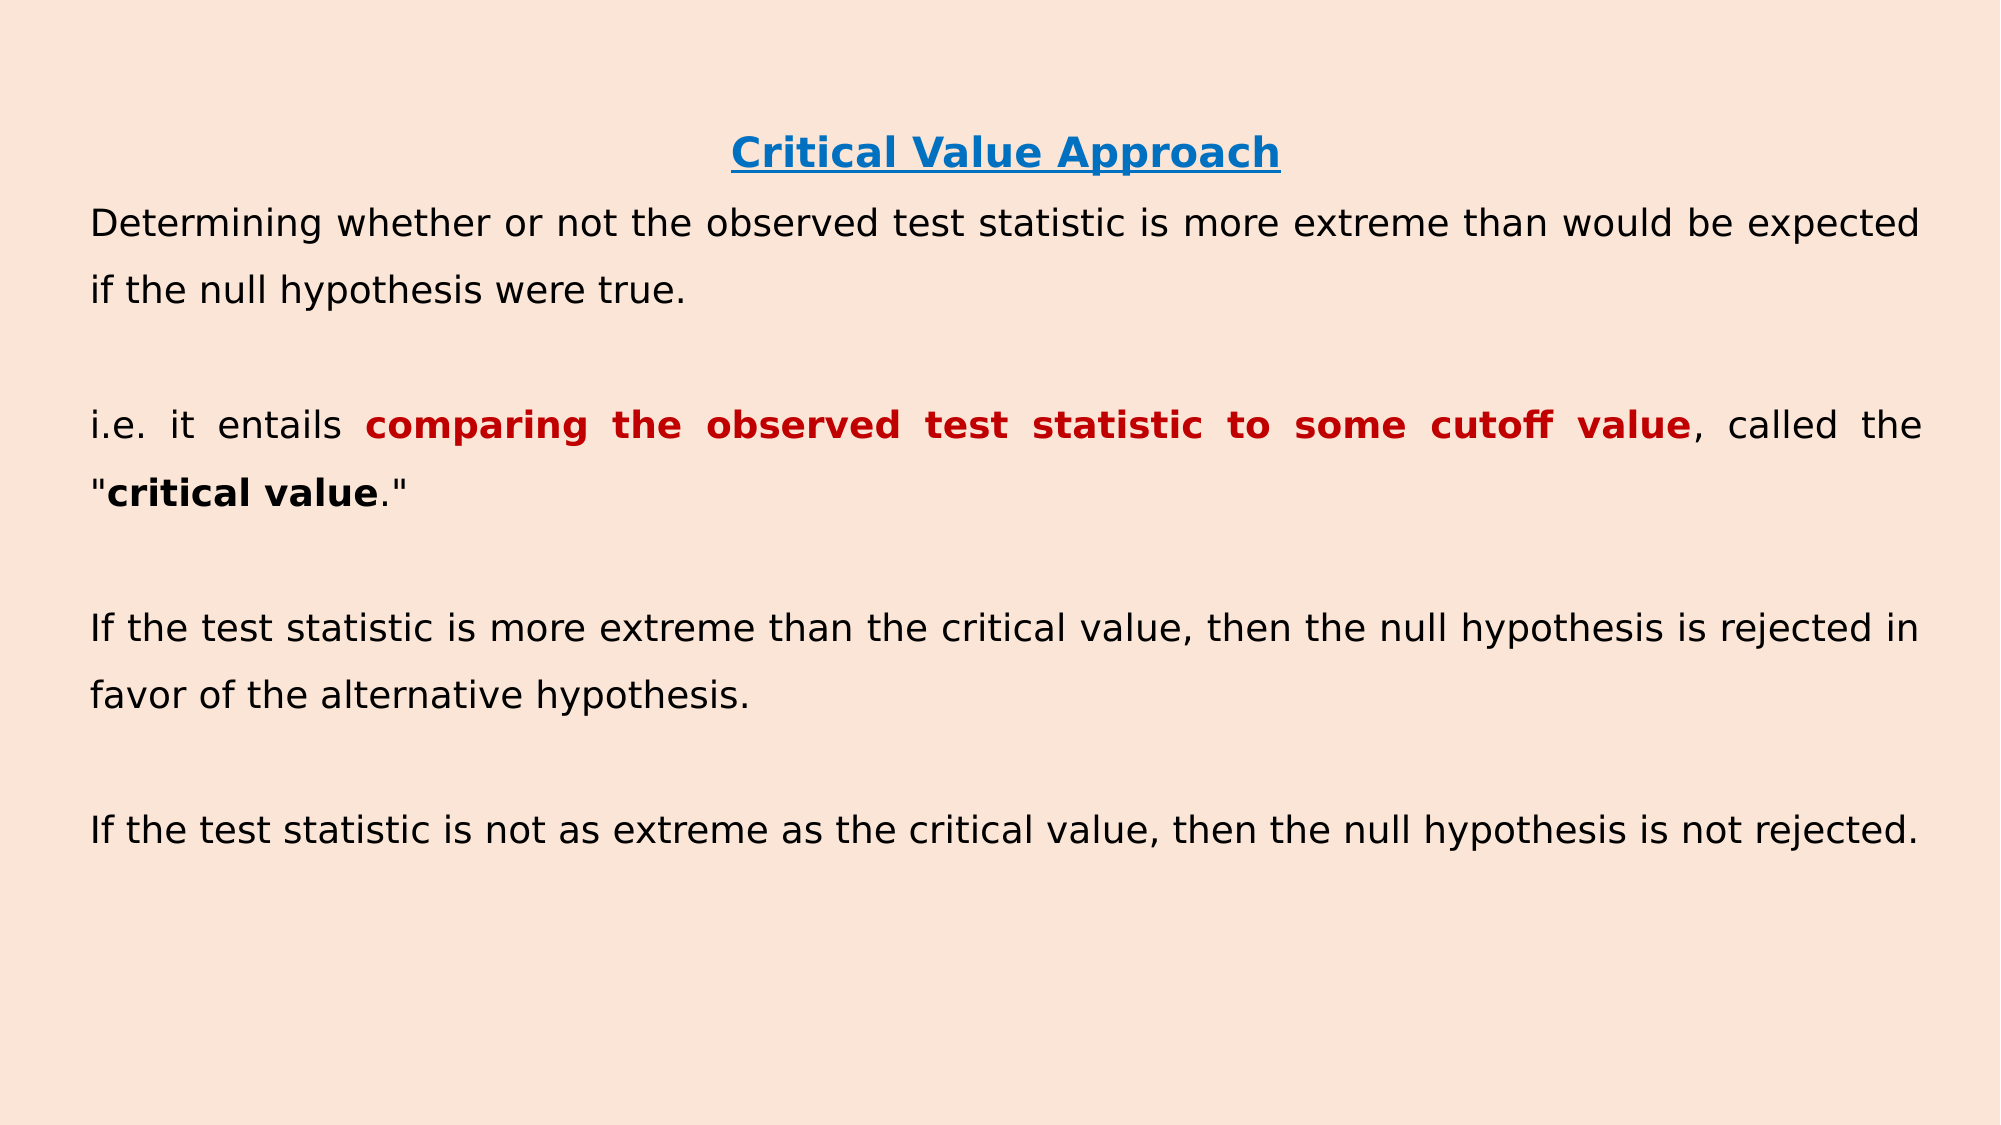

Critical Value Approach
Determining whether or not the observed test statistic is more extreme than would be expected if the null hypothesis were true.

i.e. it entails comparing the observed test statistic to some cutoff value, called the "critical value."

If the test statistic is more extreme than the critical value, then the null hypothesis is rejected in favor of the alternative hypothesis.

If the test statistic is not as extreme as the critical value, then the null hypothesis is not rejected.